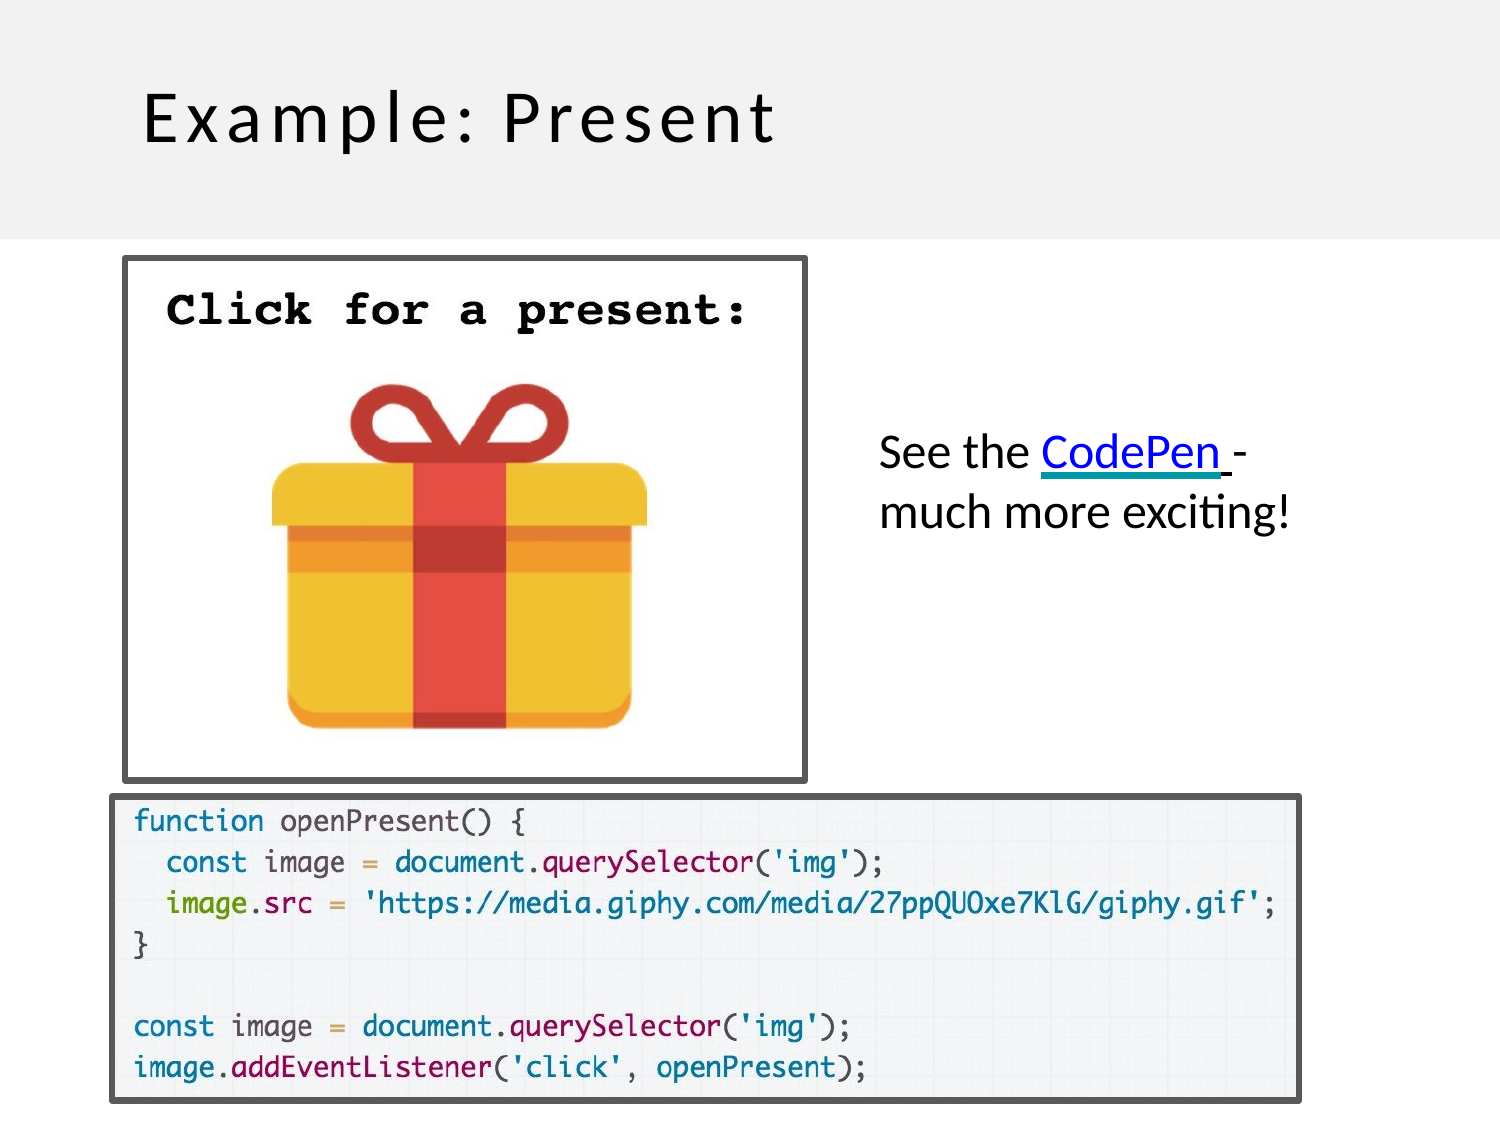

Example: Present

See the CodePen -  much more exciting!